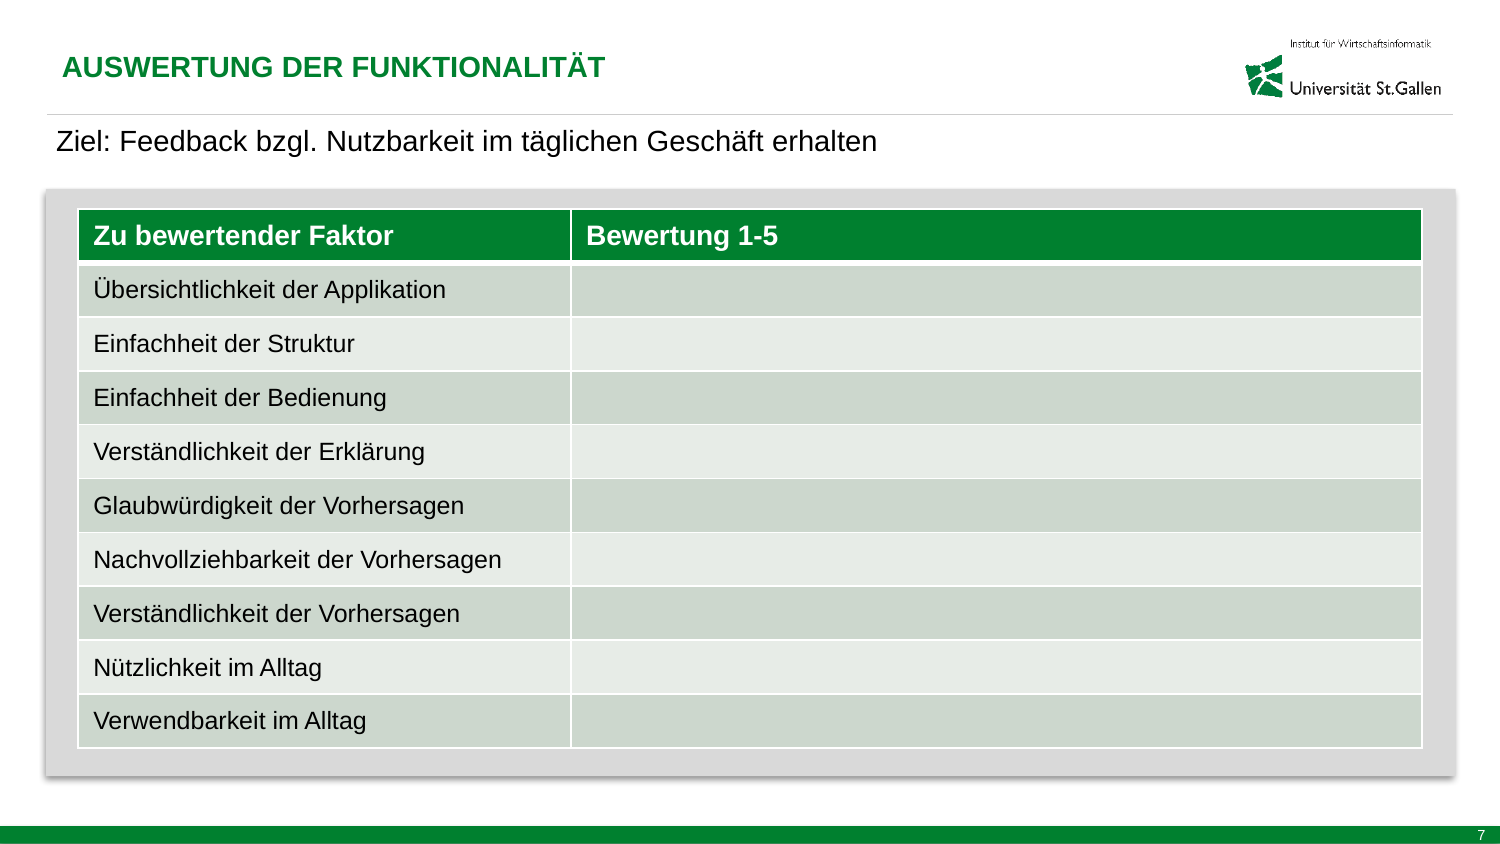

AUSWERTUNG DER FUNKTIONALITÄT

Ziel: Feedback bzgl. Nutzbarkeit im täglichen Geschäft erhalten

| Zu bewertender Faktor | Bewertung 1-5 |
| --- | --- |
| Übersichtlichkeit der Applikation |  |
| Einfachheit der Struktur |  |
| Einfachheit der Bedienung |  |
| Verständlichkeit der Erklärung |  |
| Glaubwürdigkeit der Vorhersagen |  |
| Nachvollziehbarkeit der Vorhersagen |  |
| Verständlichkeit der Vorhersagen |  |
| Nützlichkeit im Alltag |  |
| Verwendbarkeit im Alltag |  |